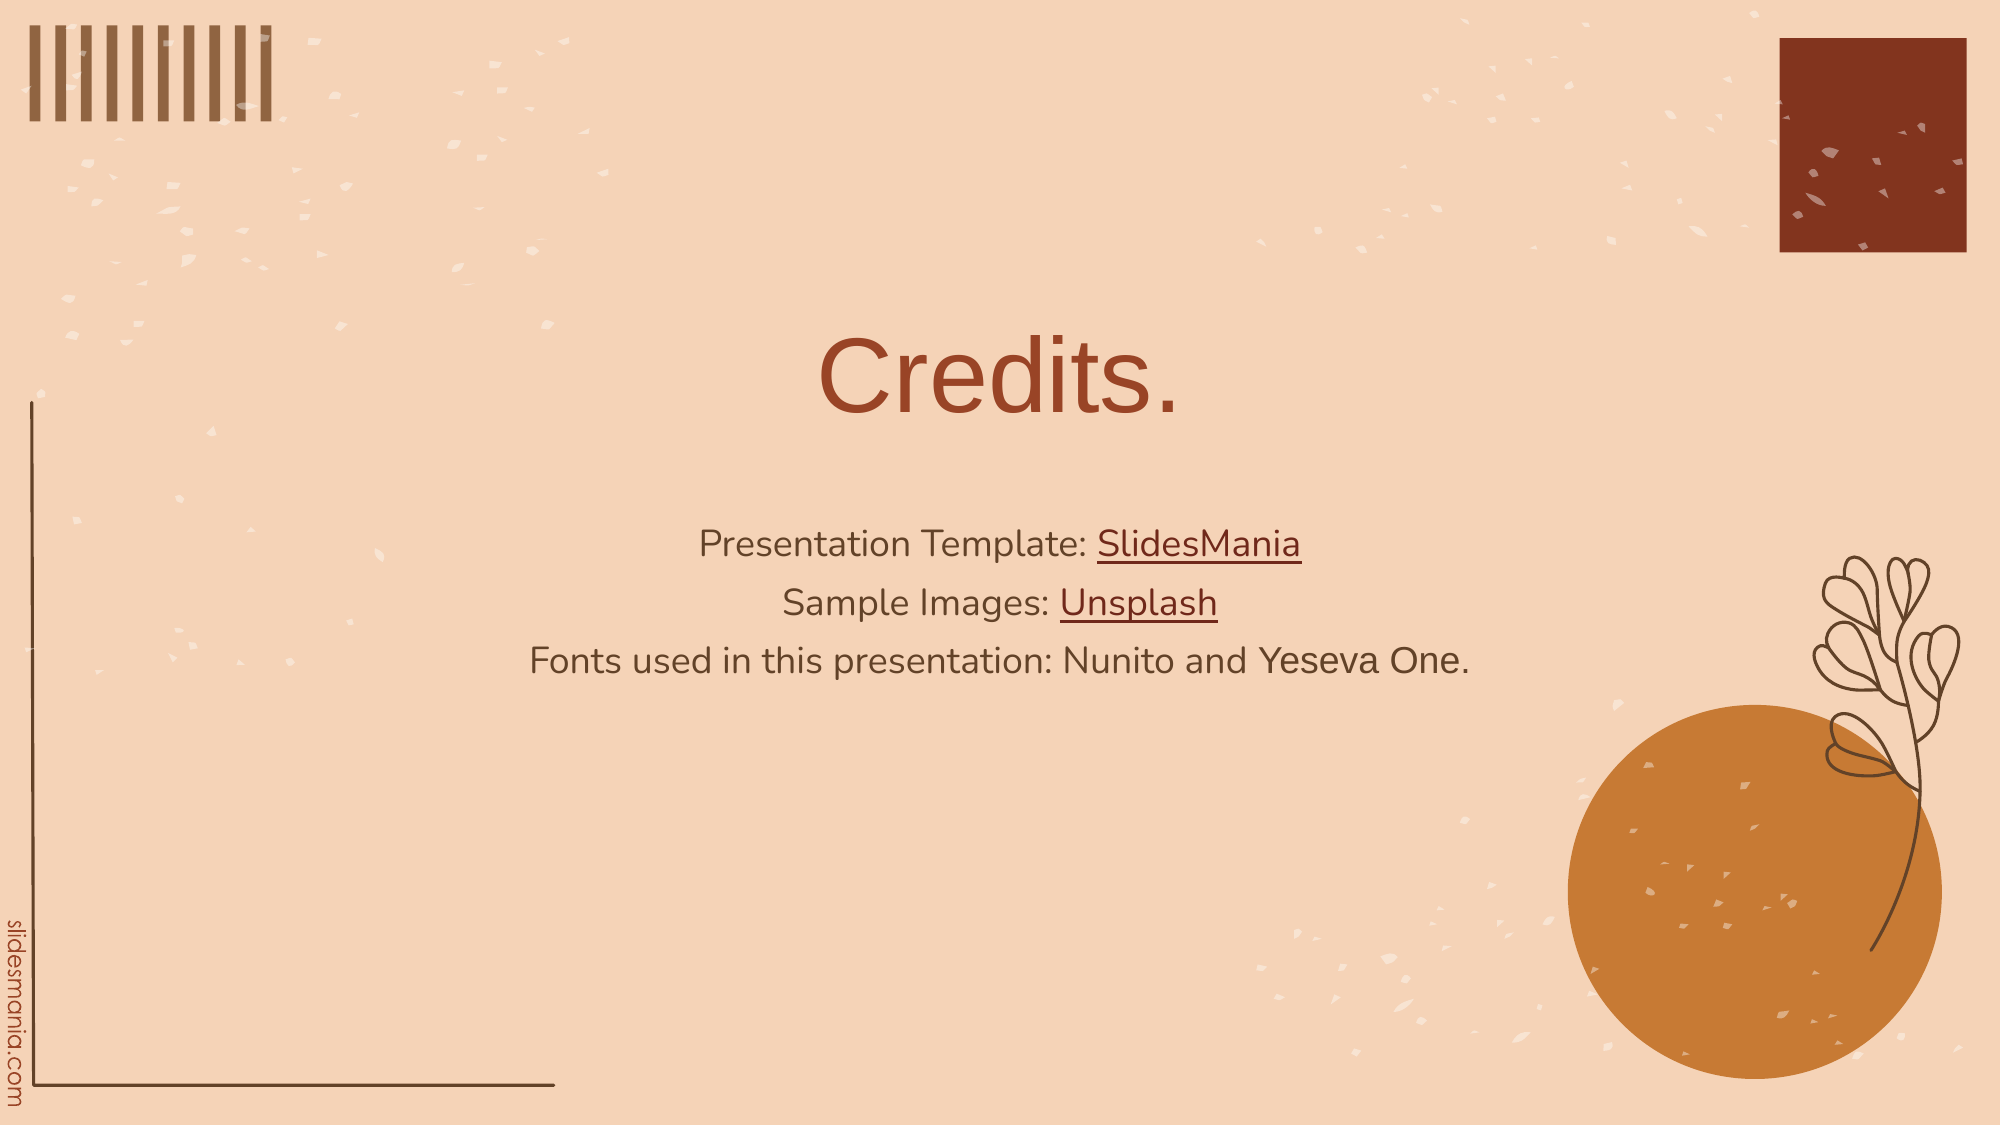

# Credits.
Presentation Template: SlidesMania
Sample Images: Unsplash
Fonts used in this presentation: Nunito and Yeseva One.